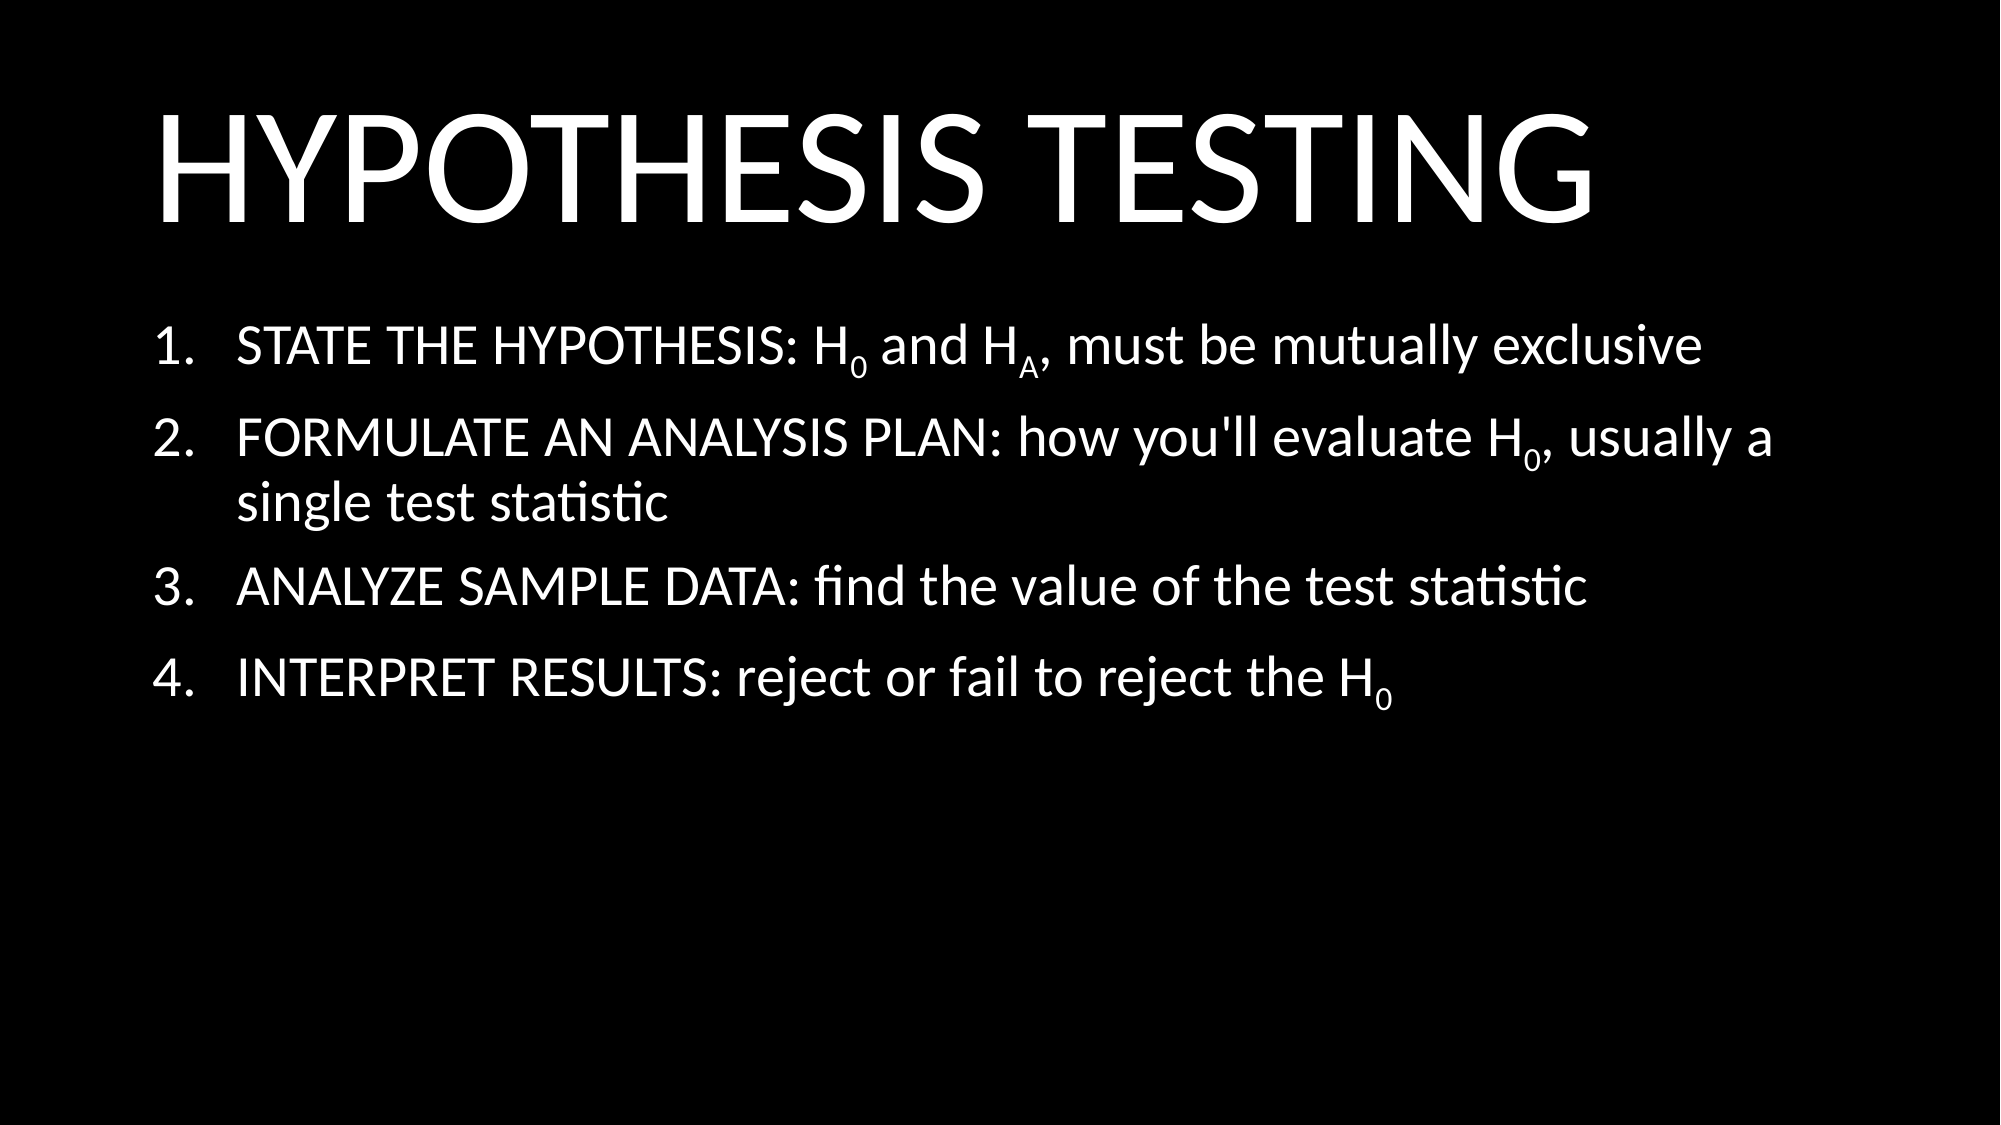

# HYPOTHESIS TESTING
STATE THE HYPOTHESIS: H0 and HA, must be mutually exclusive
FORMULATE AN ANALYSIS PLAN: how you'll evaluate H0, usually a single test statistic
ANALYZE SAMPLE DATA: find the value of the test statistic
INTERPRET RESULTS: reject or fail to reject the H0